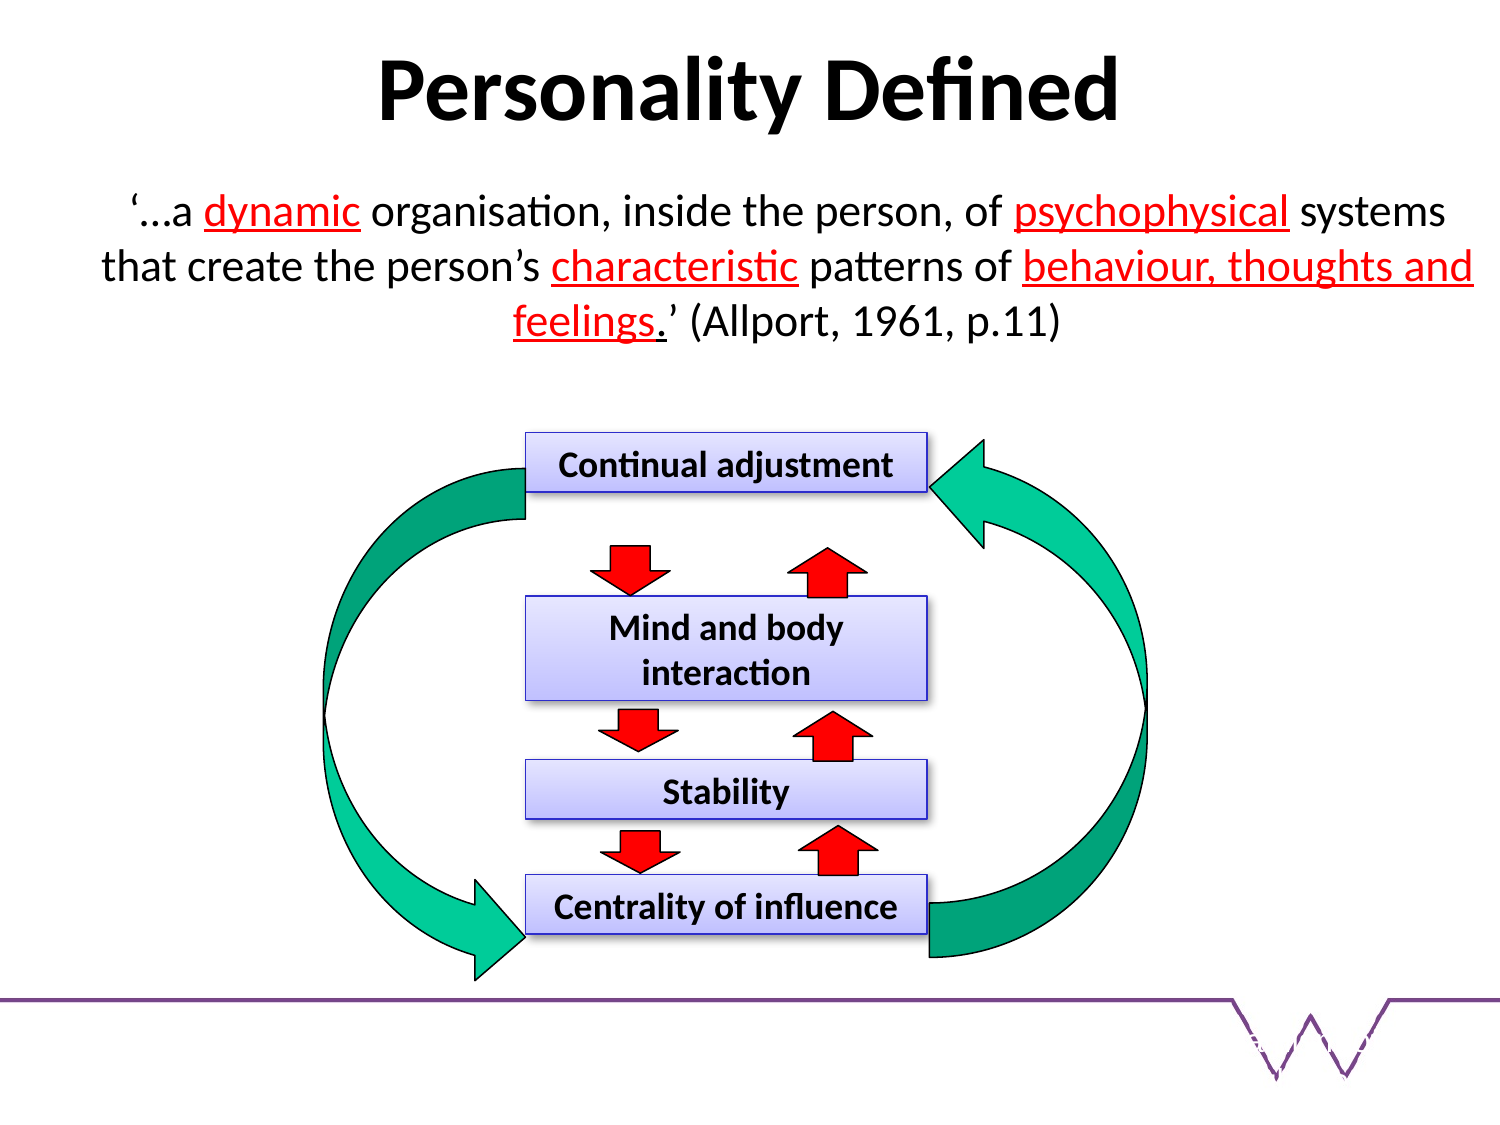

Personality Defined
‘…a dynamic organisation, inside the person, of psychophysical systems that create the person’s characteristic patterns of behaviour, thoughts and feelings.’ (Allport, 1961, p.11)
Continual adjustment
Mind and body interaction
Stability
Centrality of influence

NB arrows to illustrate dynamism of model only- no directionality should be inferred!